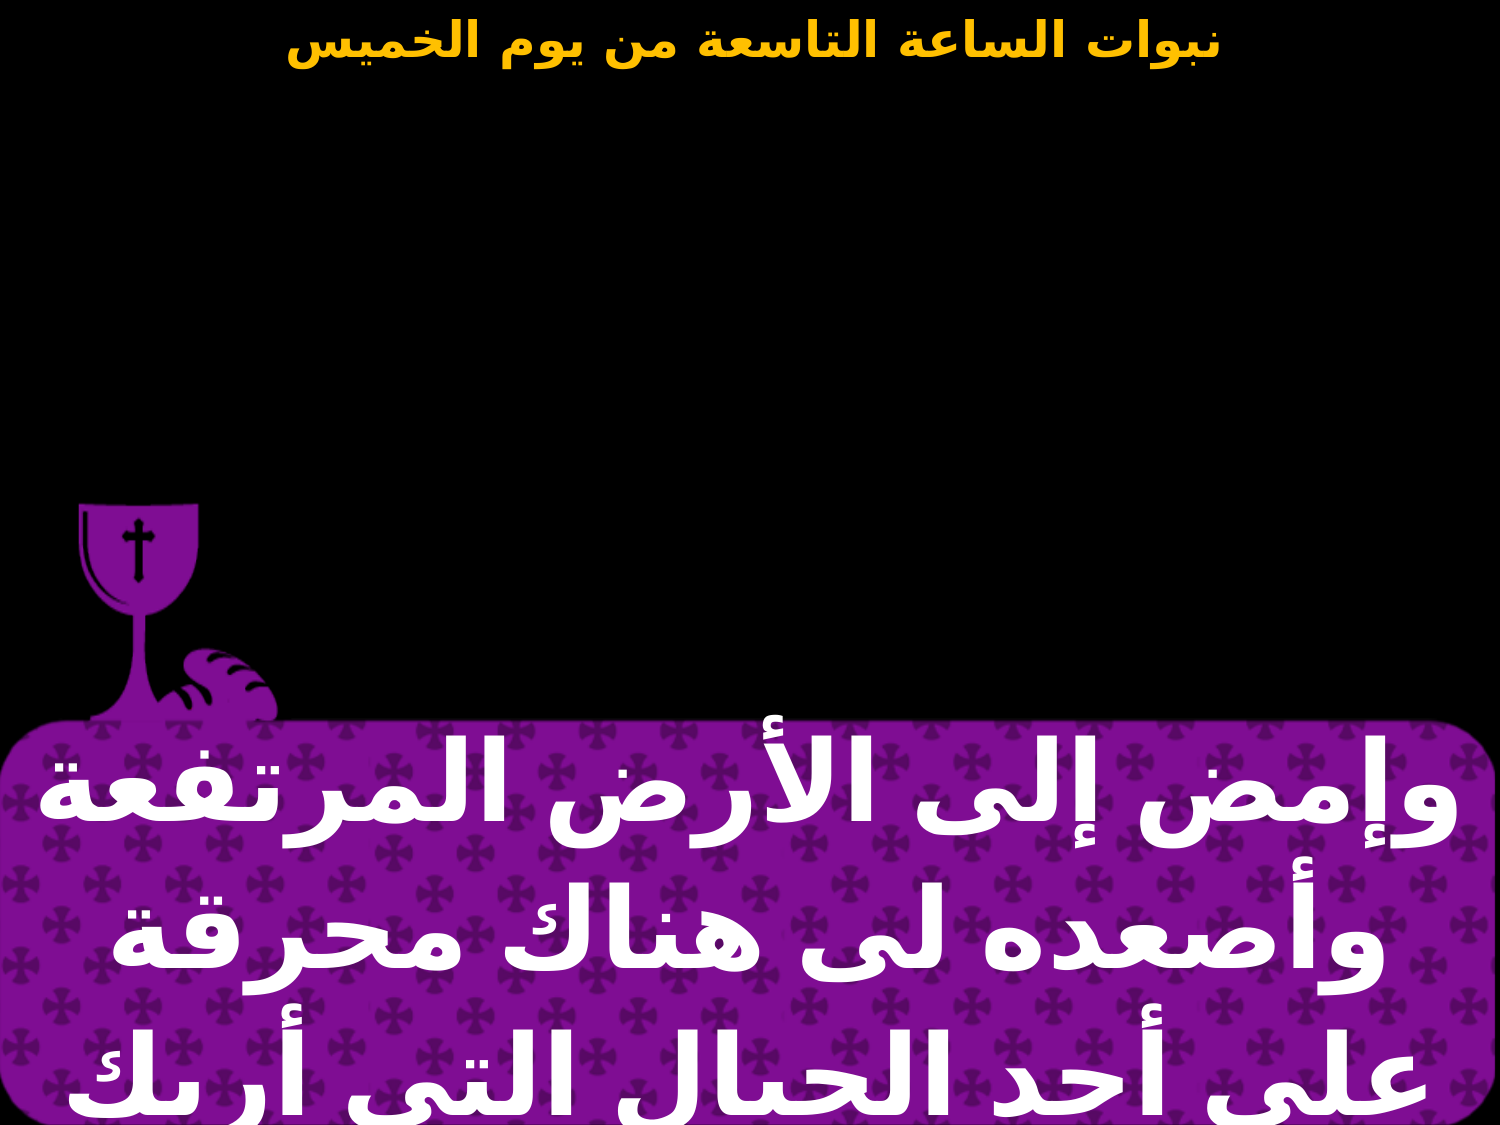

| وإمض إلى الأرض المرتفعة وأصعده لى هناك محرقة على أحد الجبال التى أريك |
| --- |